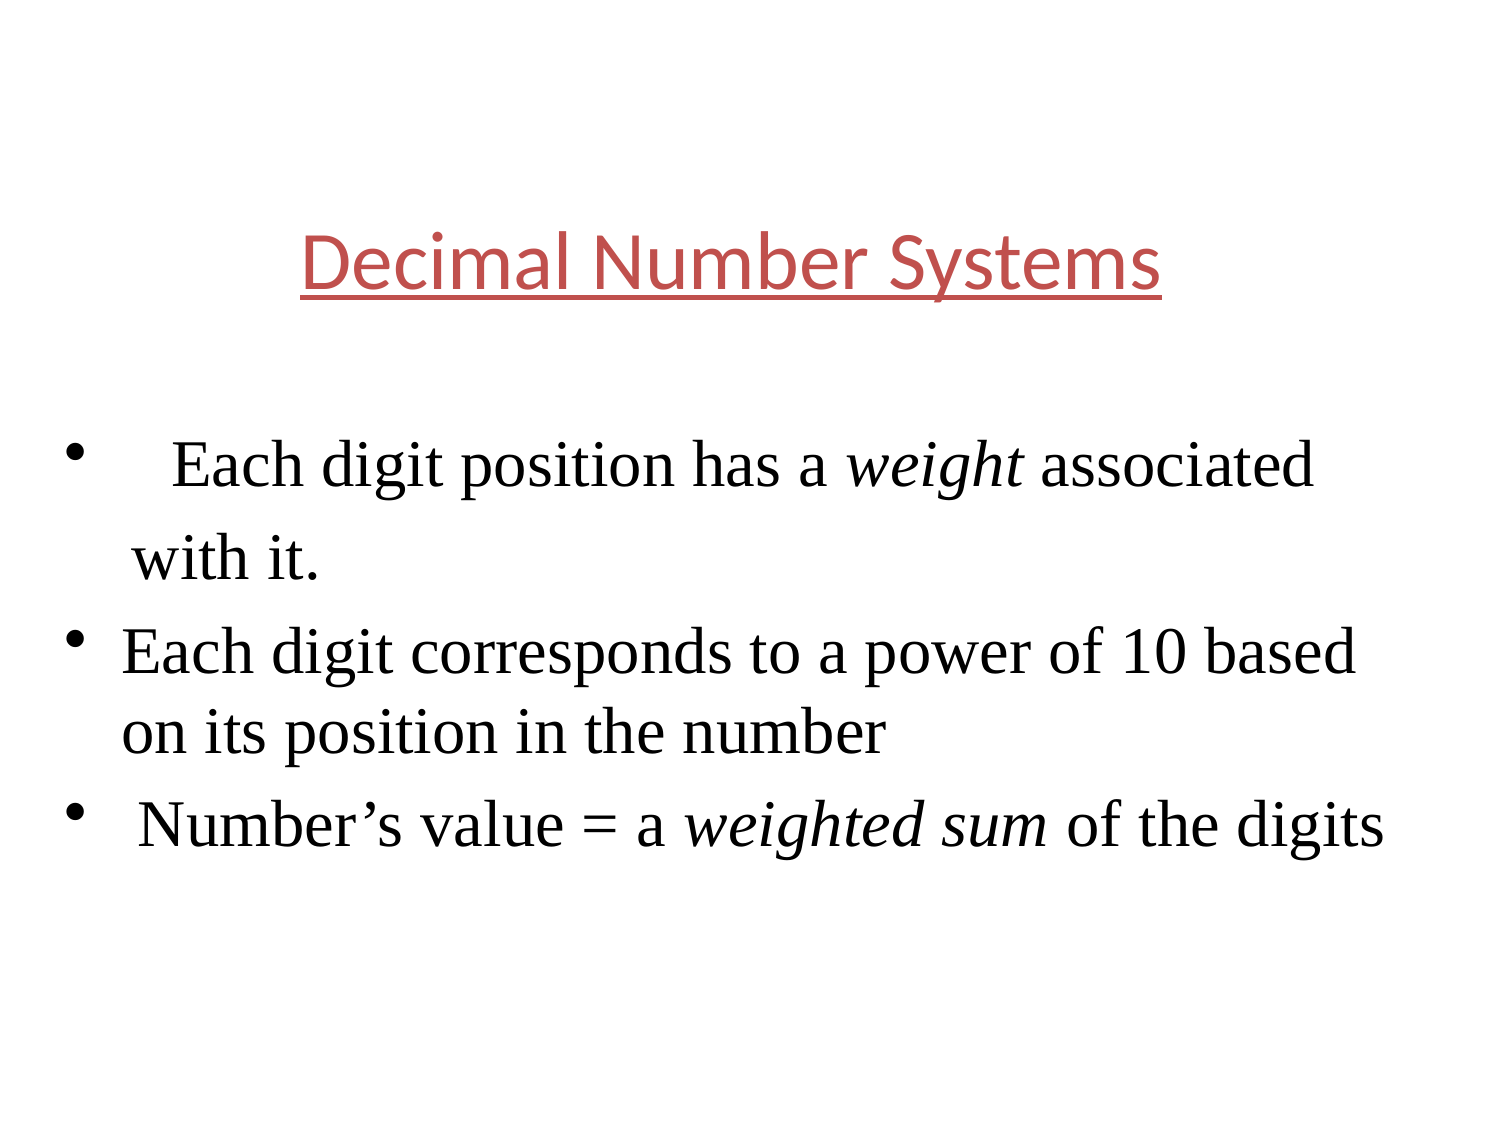

Decimal Number Systems

   Each digit position has a weight associated
    with it.
Each digit corresponds to a power of 10 based on its position in the number
 Number’s value = a weighted sum of the digits